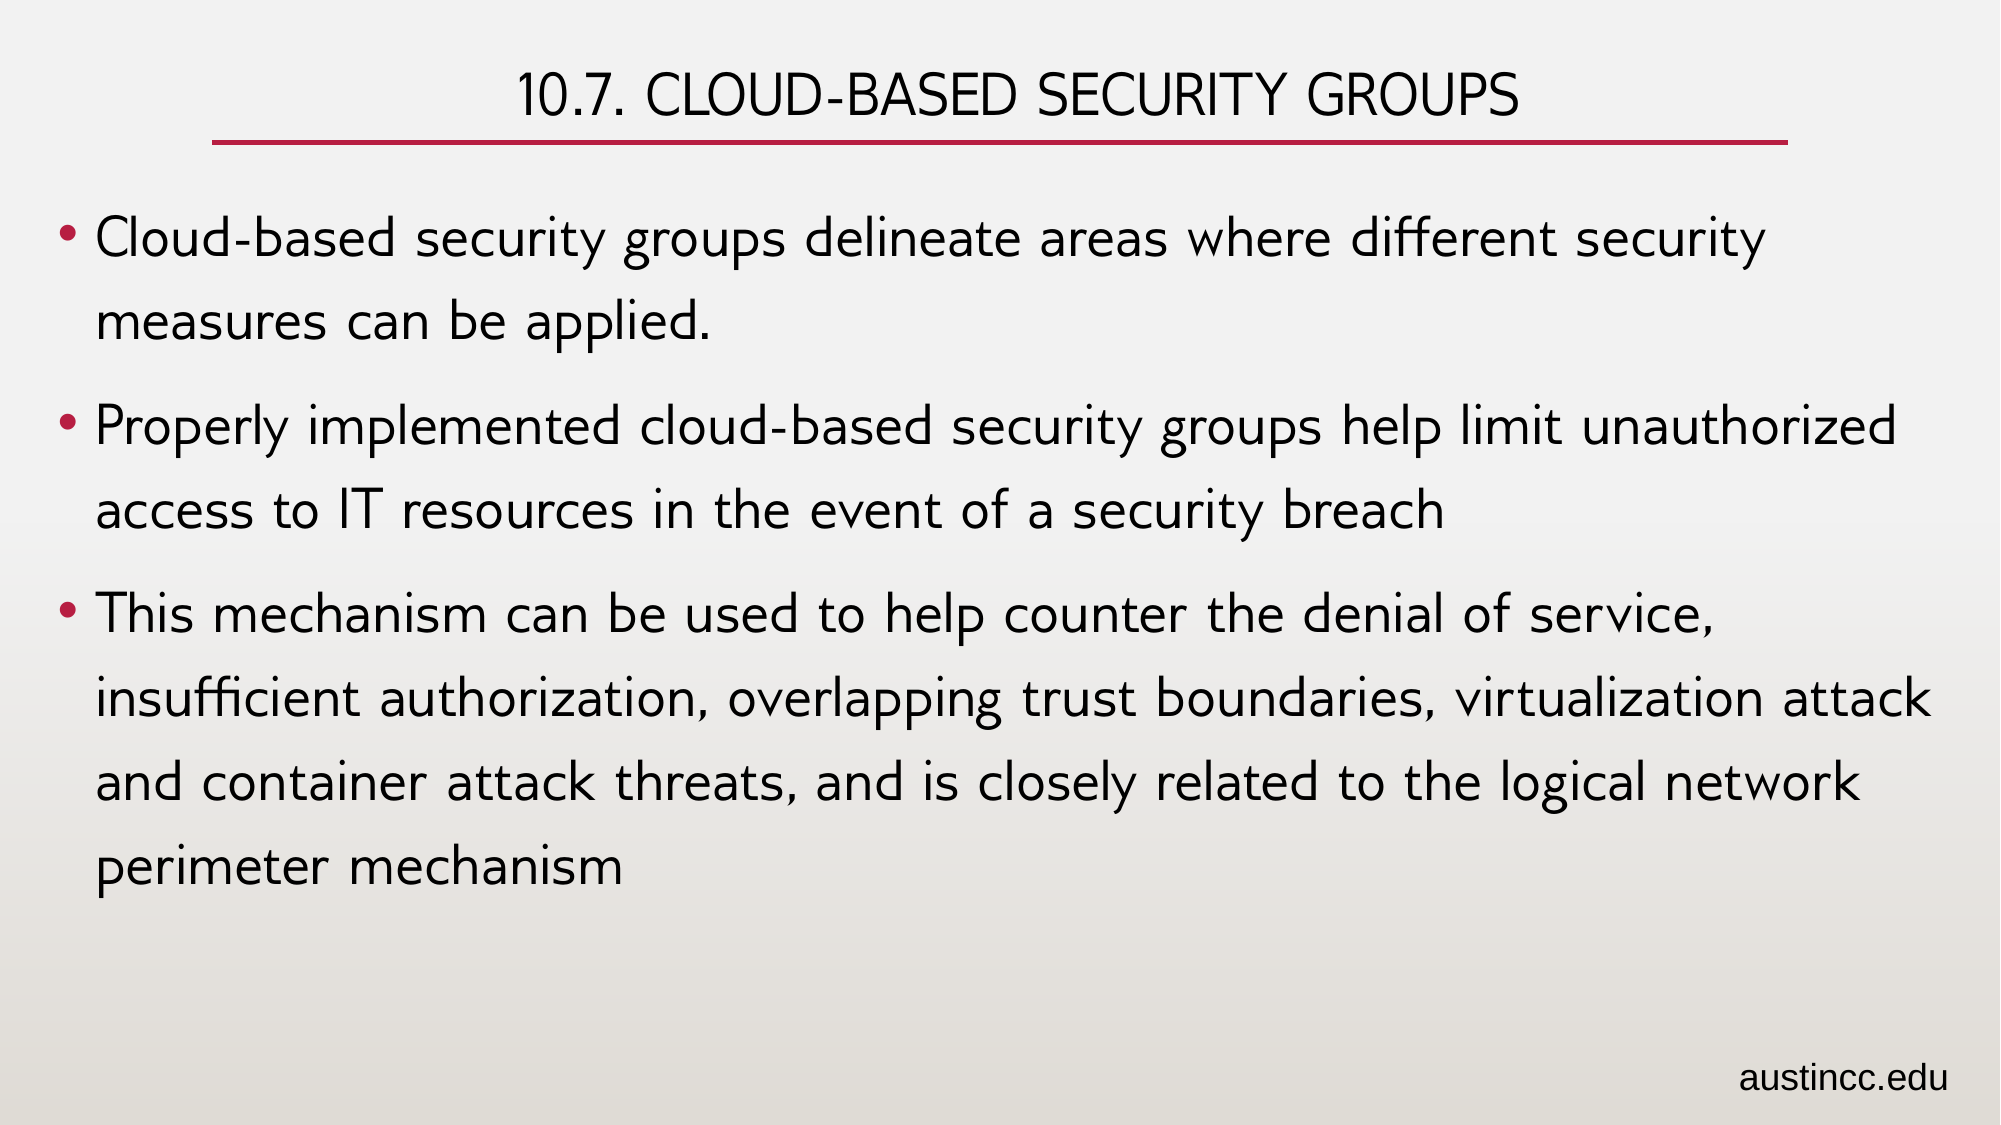

# 10.7. Cloud-Based Security Groups
Cloud-based security groups delineate areas where different security measures can be applied.
Properly implemented cloud-based security groups help limit unauthorized access to IT resources in the event of a security breach
This mechanism can be used to help counter the denial of service, insufficient authorization, overlapping trust boundaries, virtualization attack and container attack threats, and is closely related to the logical network perimeter mechanism